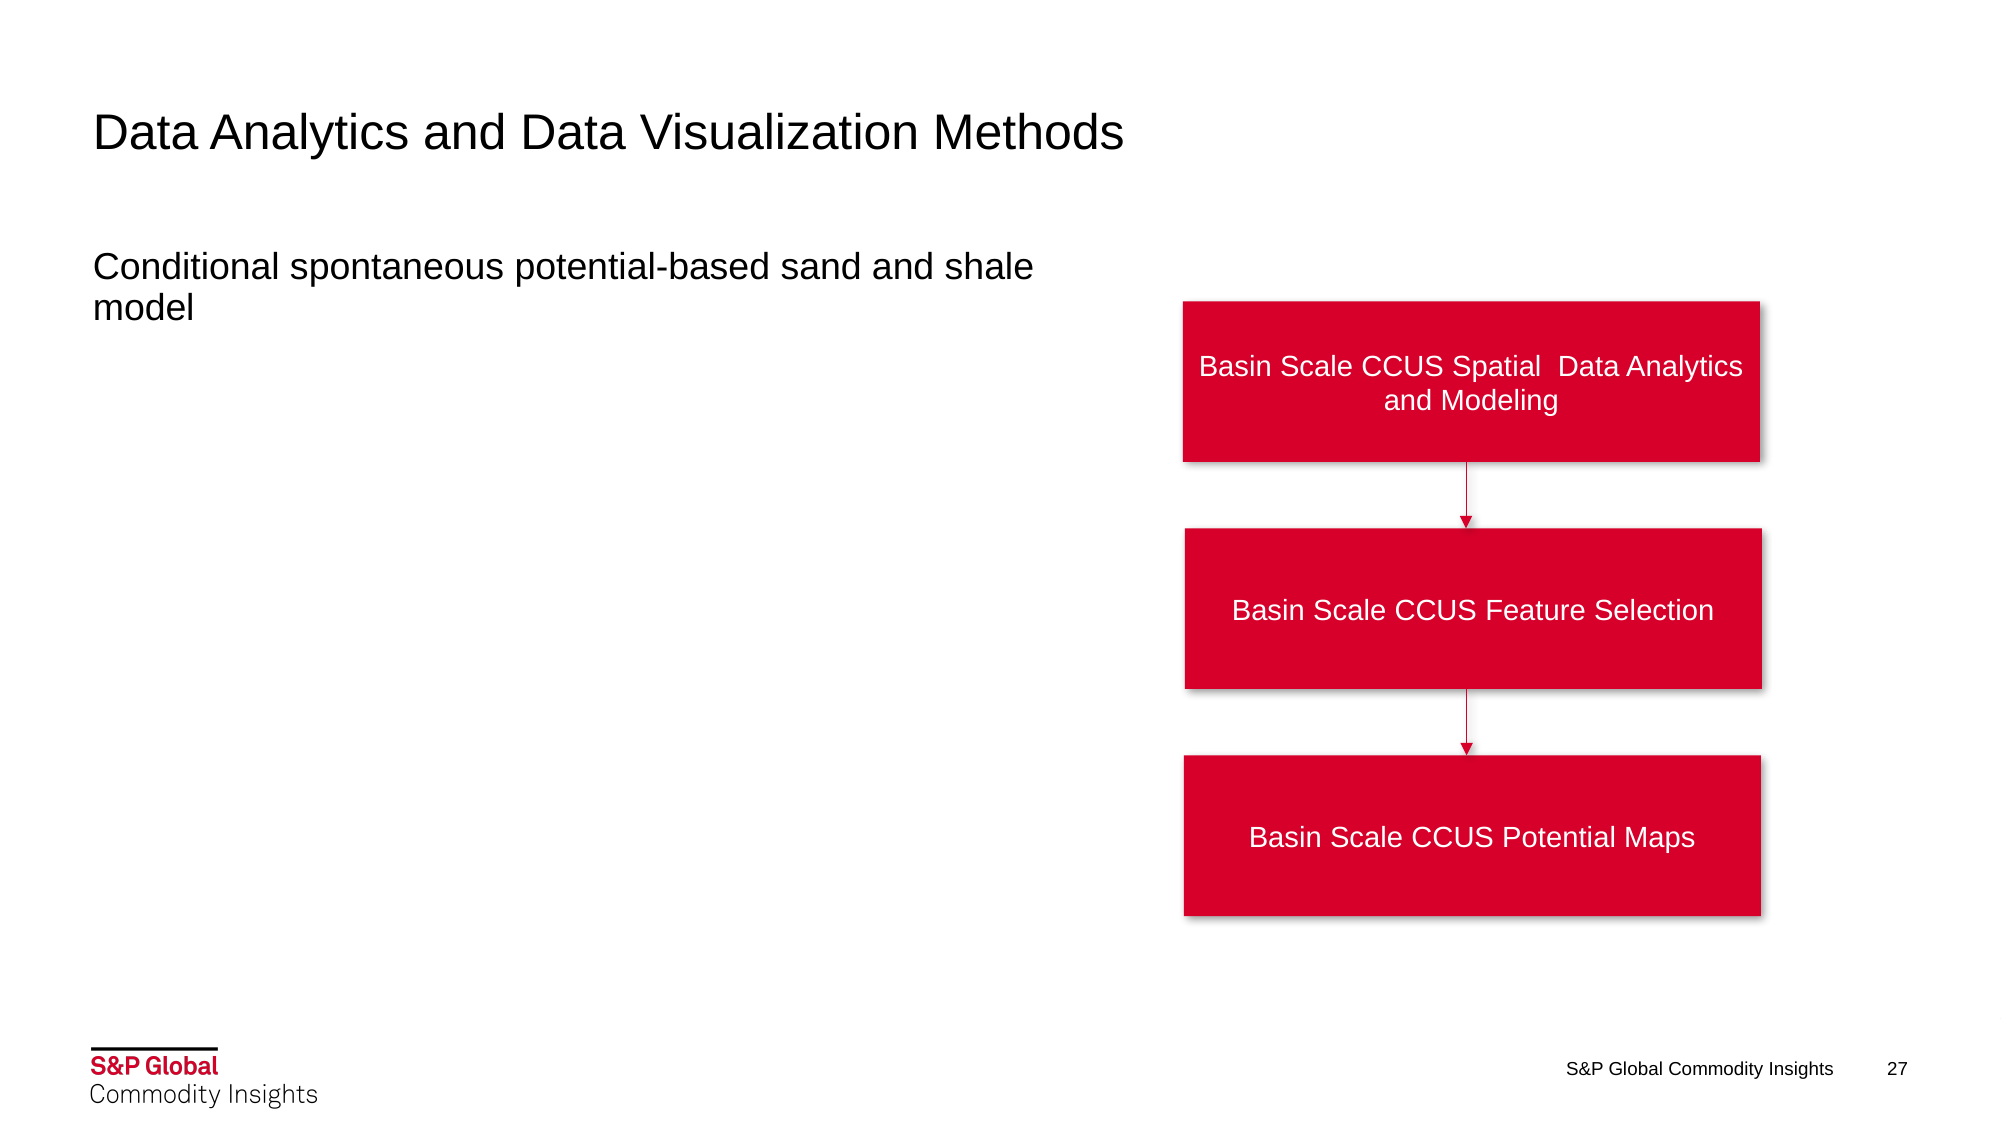

# Data Analytics and Data Visualization Methods
Conditional spontaneous potential-based sand and shale model
Basin Scale CCUS Spatial  Data Analytics and Modeling
Basin Scale CCUS Feature Selection
Basin Scale CCUS Potential Maps
S&P Global Commodity Insights
27